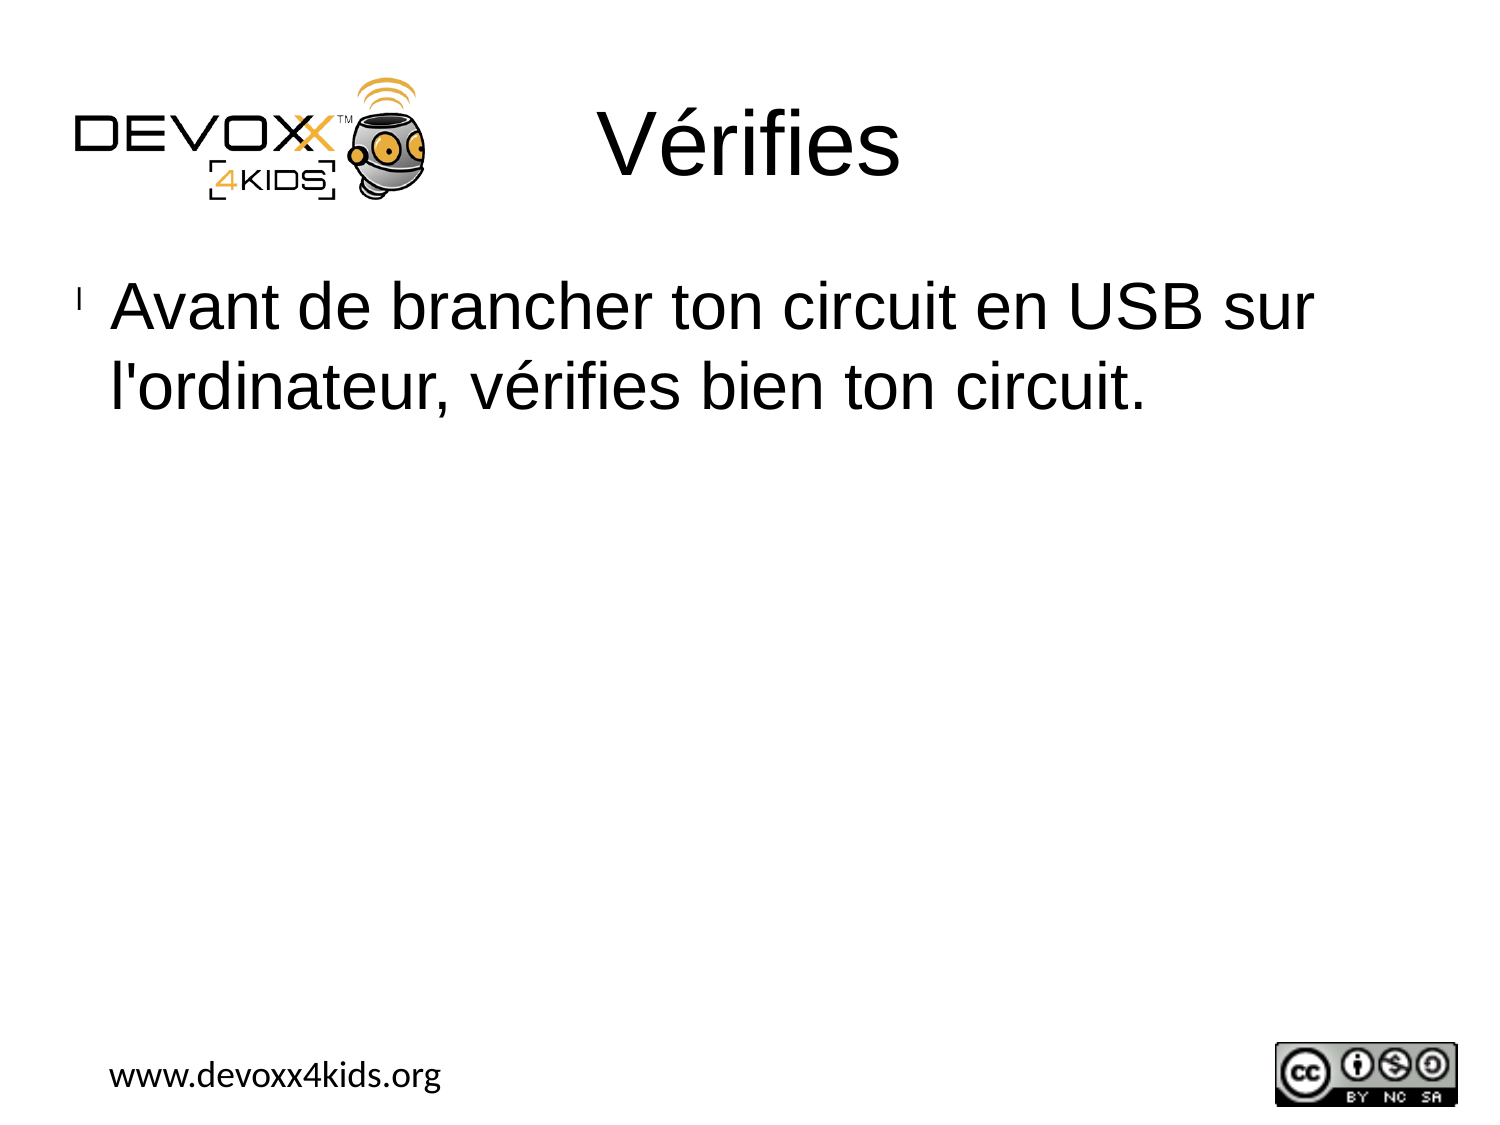

Vérifies

Avant de brancher ton circuit en USB sur l'ordinateur, vérifies bien ton circuit.